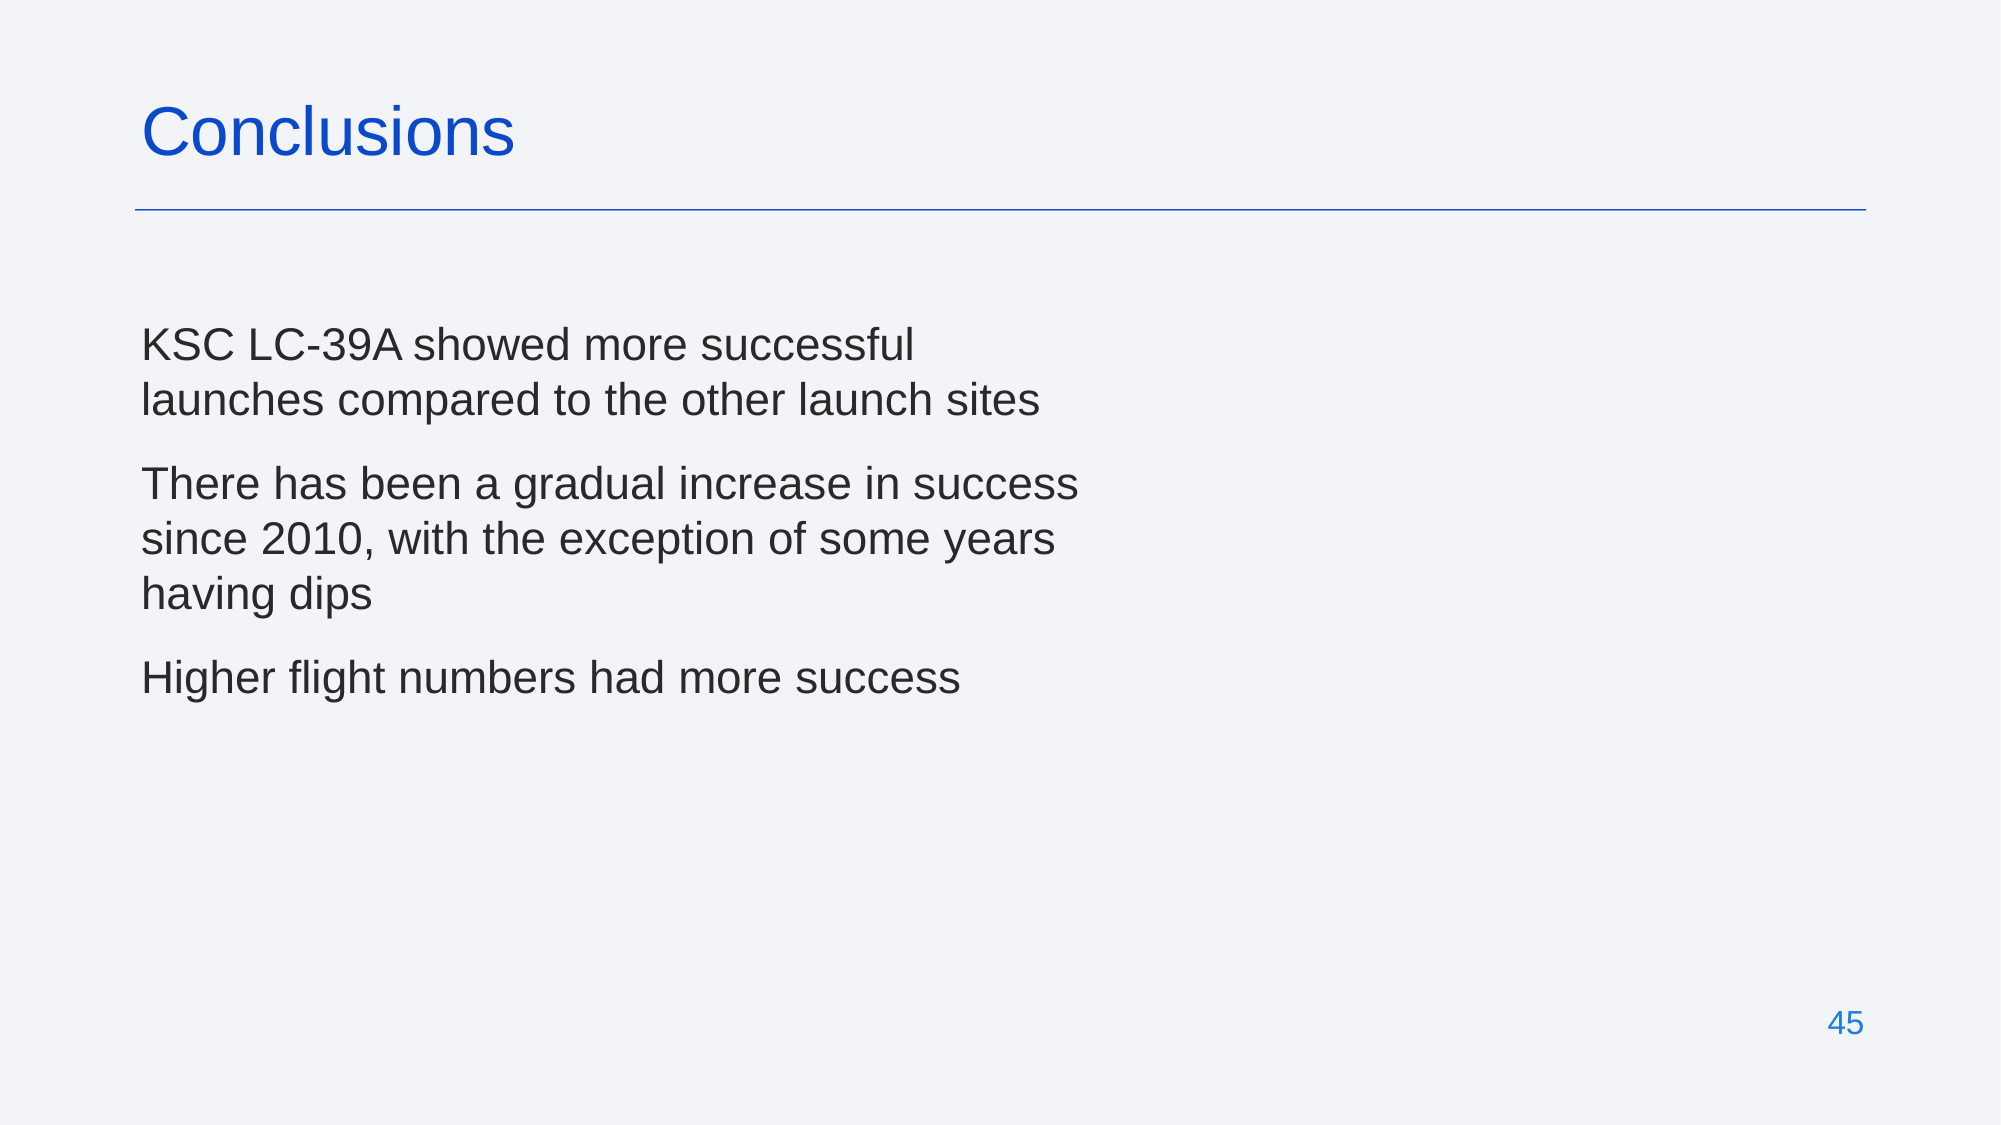

Conclusions
KSC LC-39A showed more successful launches compared to the other launch sites
There has been a gradual increase in success since 2010, with the exception of some years having dips
Higher flight numbers had more success

45